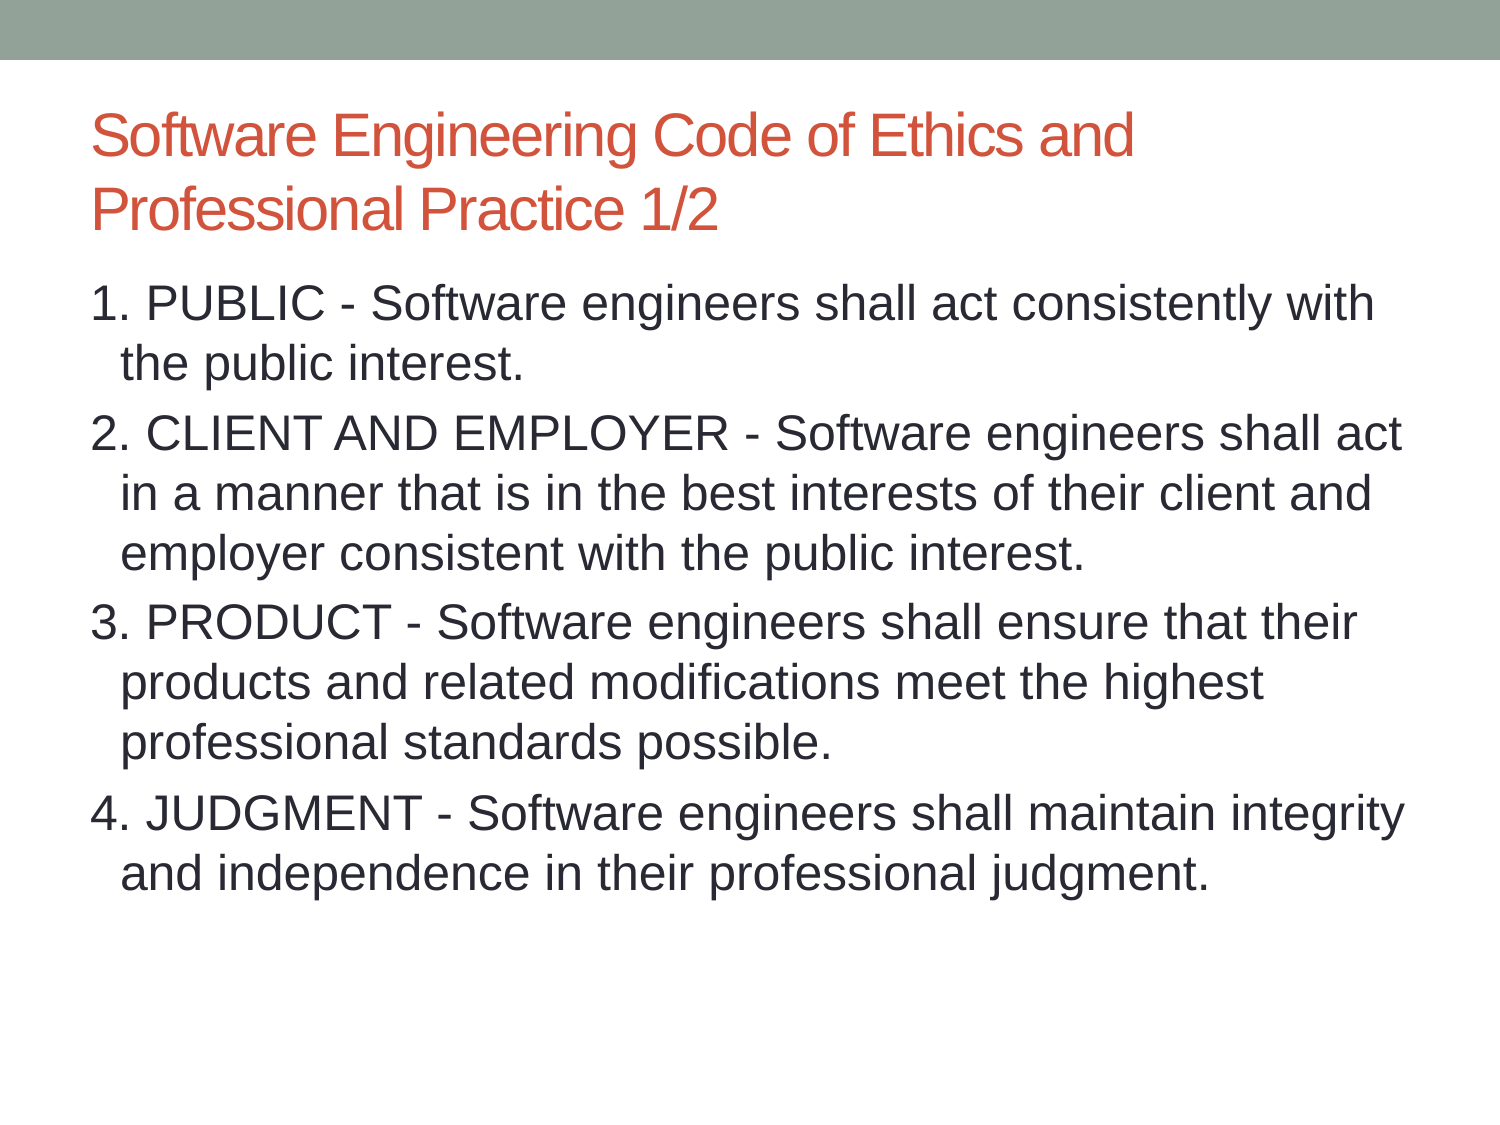

# Software Engineering Code of Ethics and Professional Practice 1/2
1. PUBLIC - Software engineers shall act consistently with the public interest.
2. CLIENT AND EMPLOYER - Software engineers shall act in a manner that is in the best interests of their client and employer consistent with the public interest.
3. PRODUCT - Software engineers shall ensure that their products and related modifications meet the highest professional standards possible.
4. JUDGMENT - Software engineers shall maintain integrity and independence in their professional judgment.